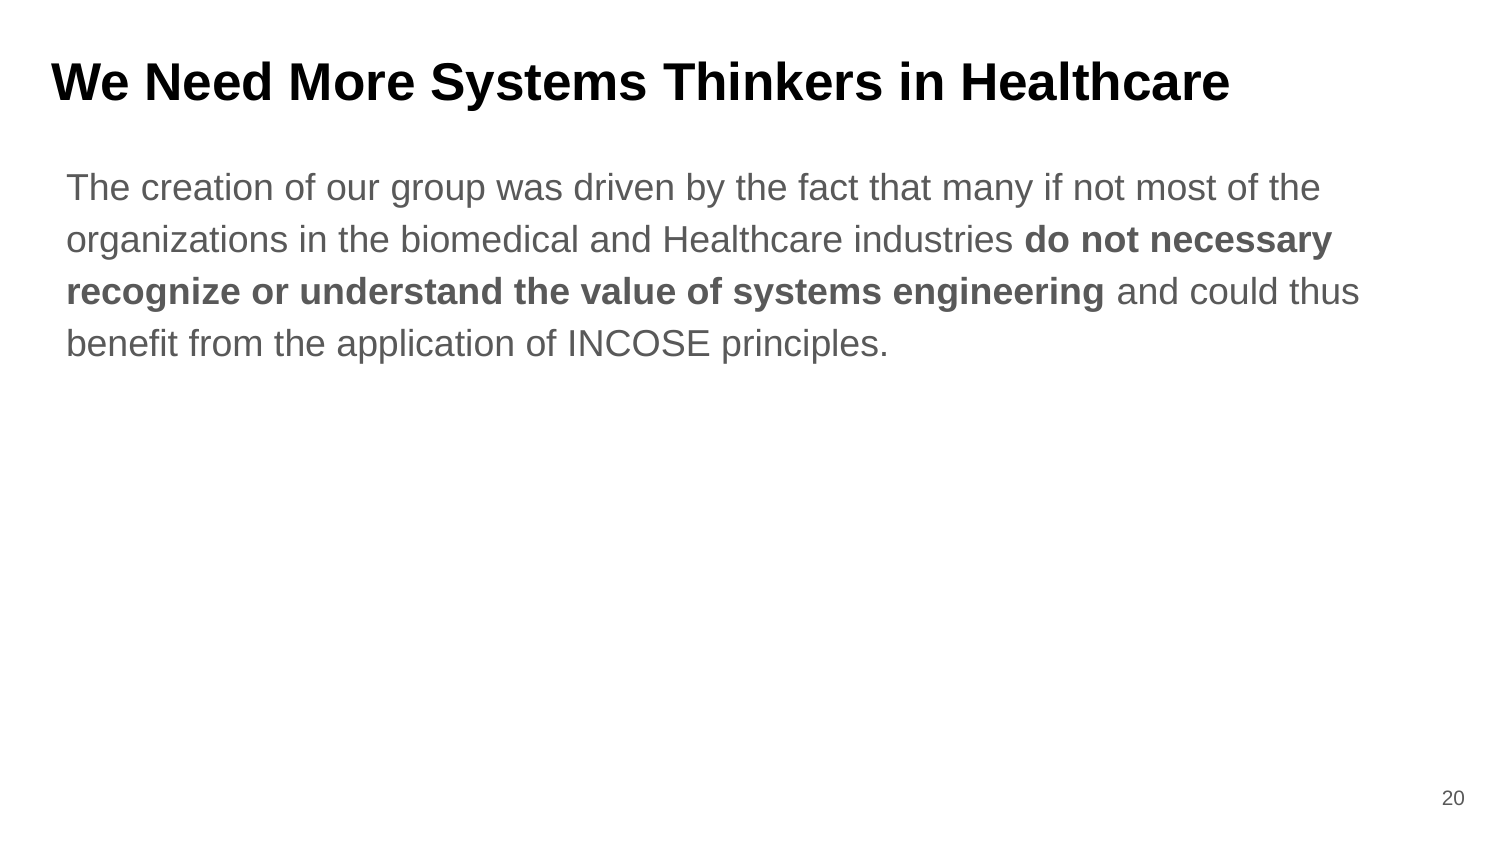

# We Need More Systems Thinkers in Healthcare
The creation of our group was driven by the fact that many if not most of the organizations in the biomedical and Healthcare industries do not necessary recognize or understand the value of systems engineering and could thus benefit from the application of INCOSE principles.
20